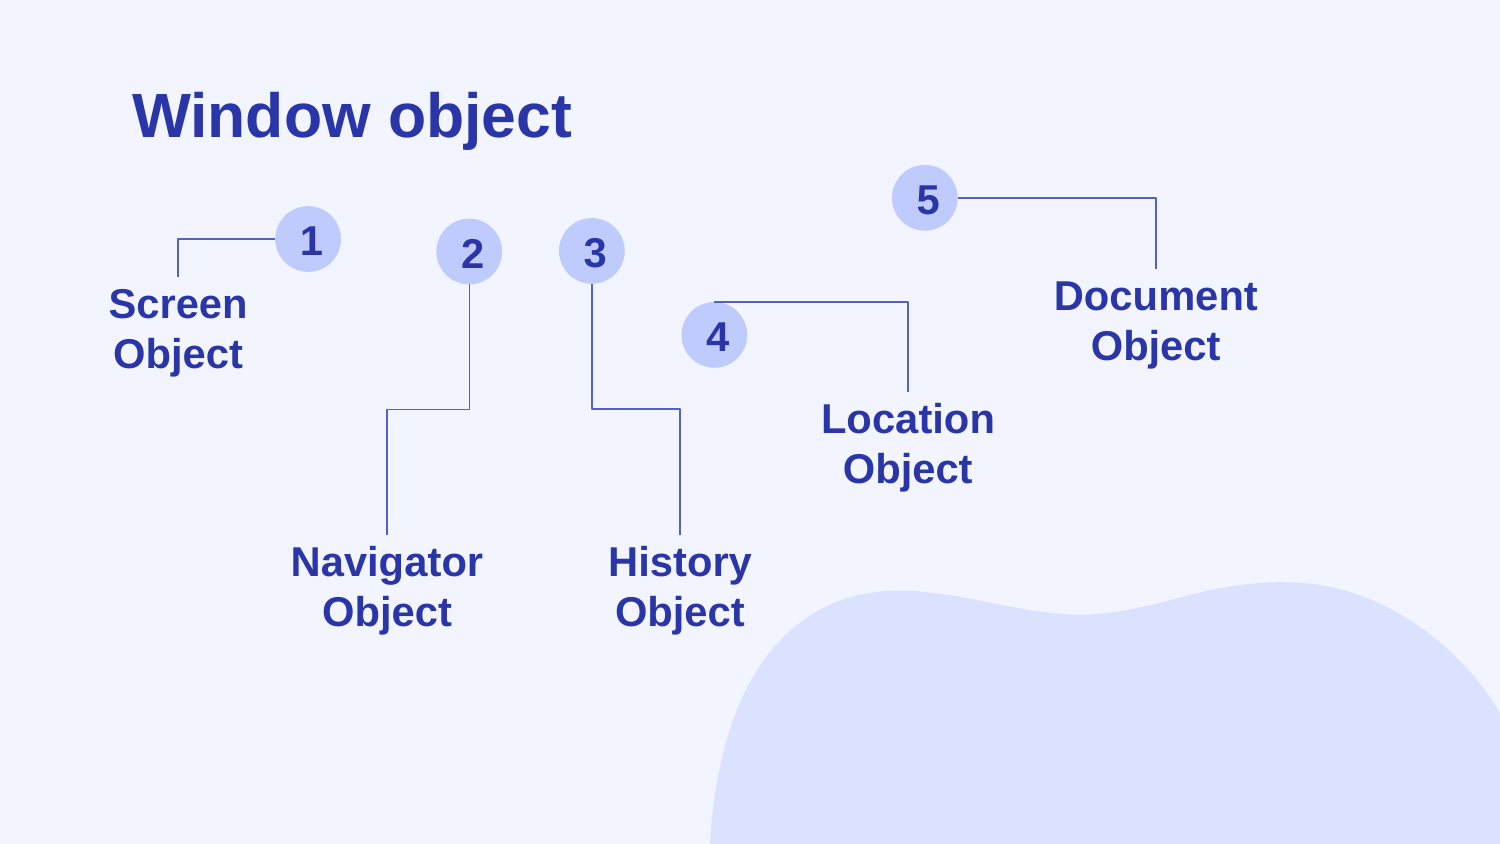

# Window object
5
1
3
2
Document Object
Screen Object
4
Location Object
Navigator Object
History Object